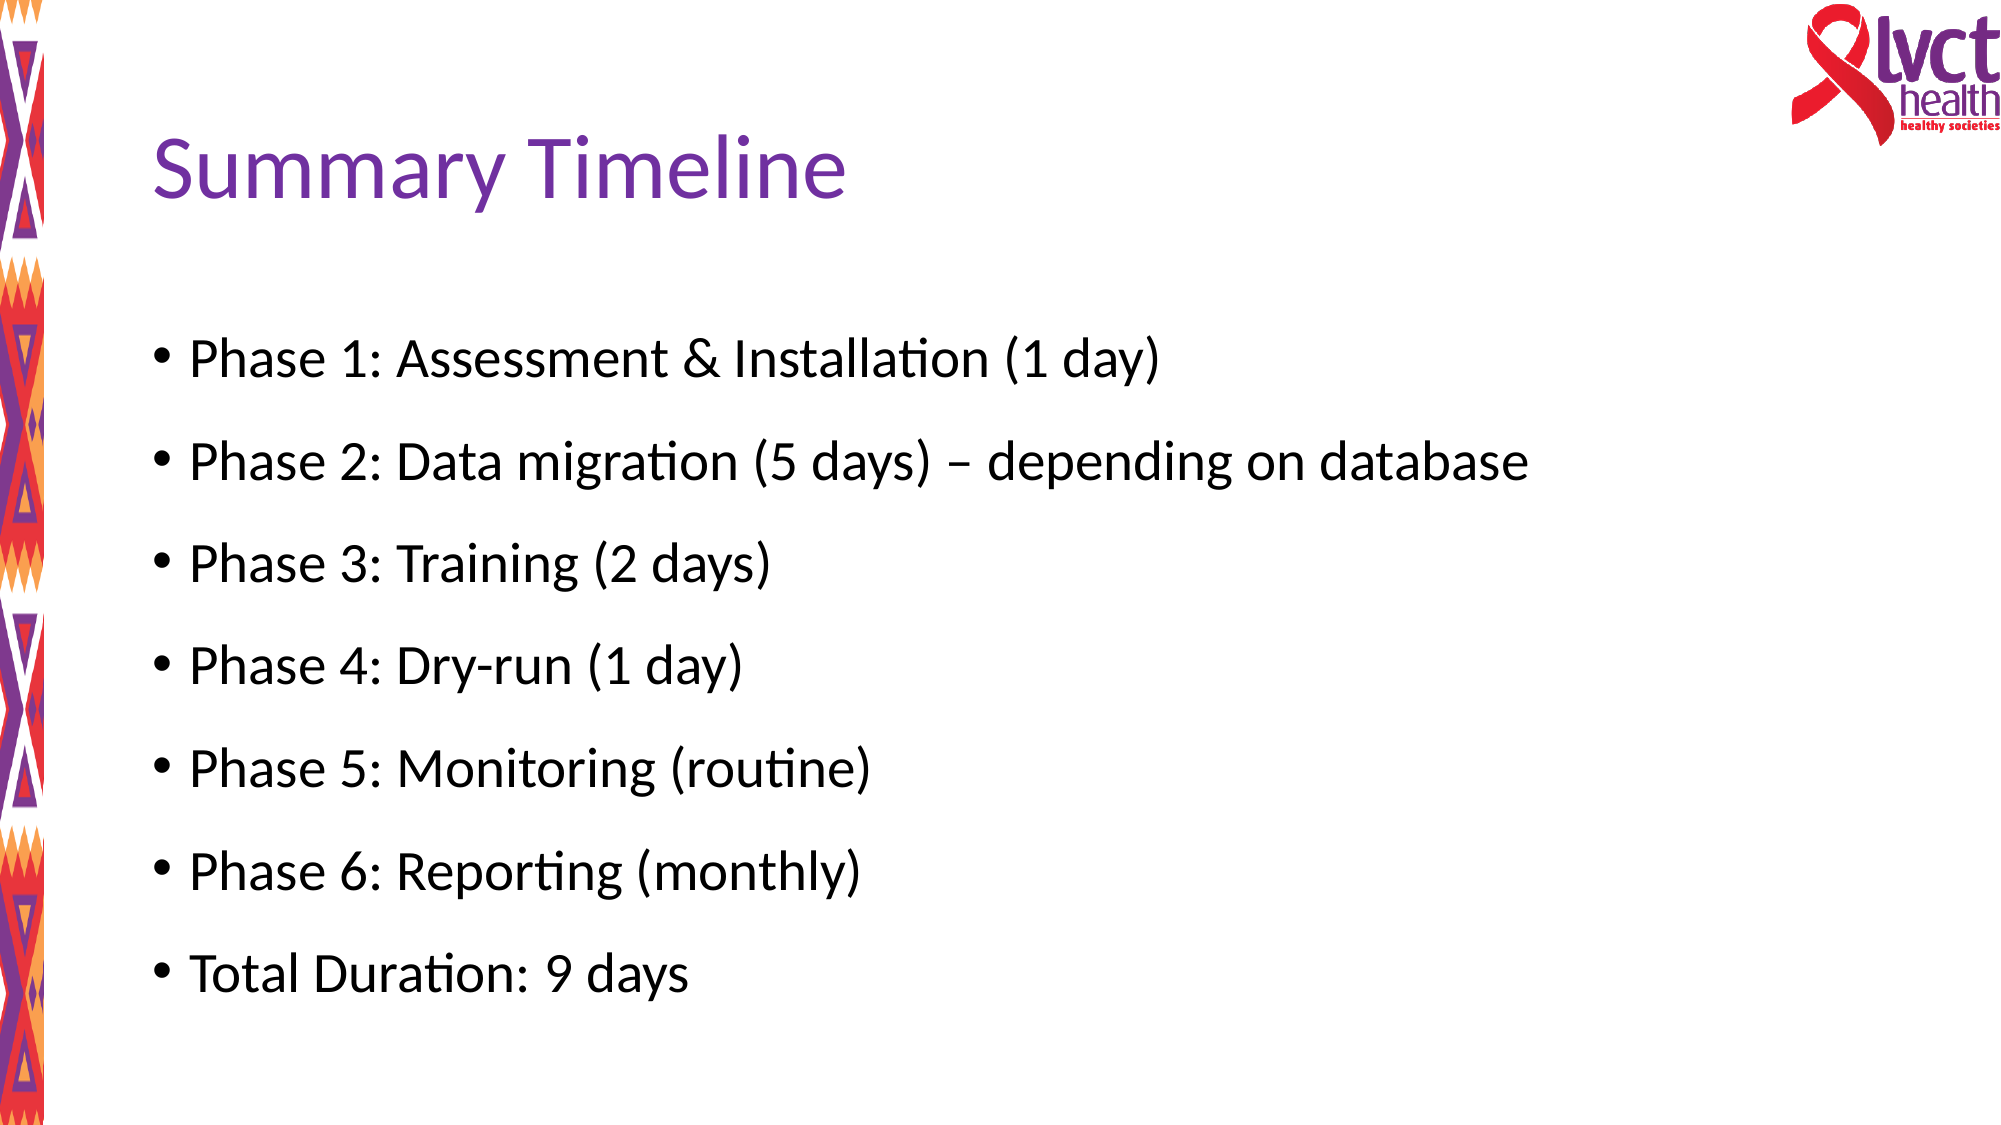

# Summary Timeline
Phase 1: Assessment & Installation (1 day)
Phase 2: Data migration (5 days) – depending on database
Phase 3: Training (2 days)
Phase 4: Dry-run (1 day)
Phase 5: Monitoring (routine)
Phase 6: Reporting (monthly)
Total Duration: 9 days